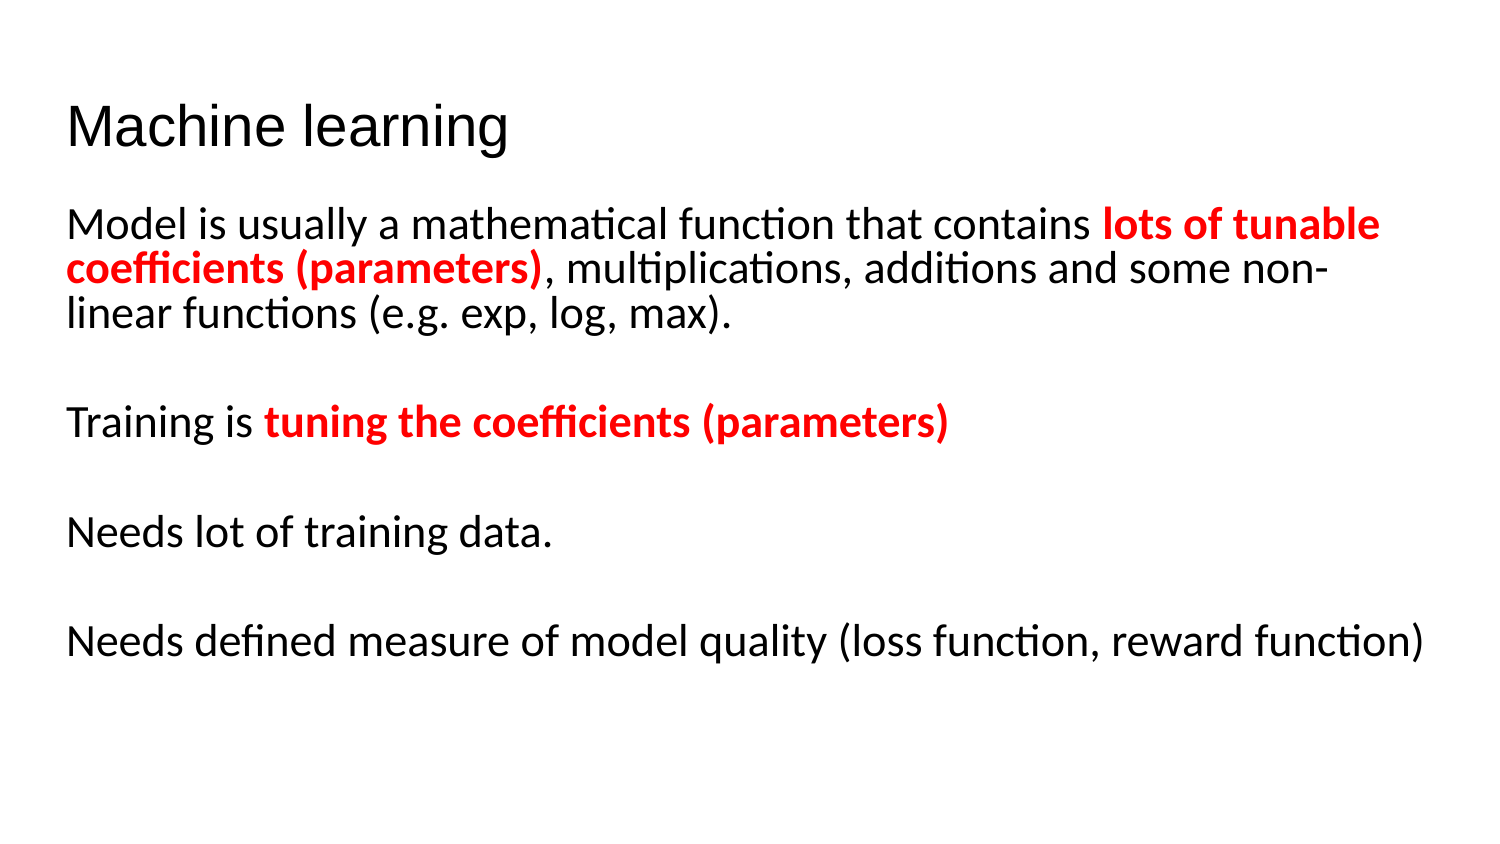

# Machine learning
Model is usually a mathematical function that contains lots of tunable coefficients (parameters), multiplications, additions and some non-linear functions (e.g. exp, log, max).

Training is tuning the coefficients (parameters)

Needs lot of training data.

Needs defined measure of model quality (loss function, reward function)